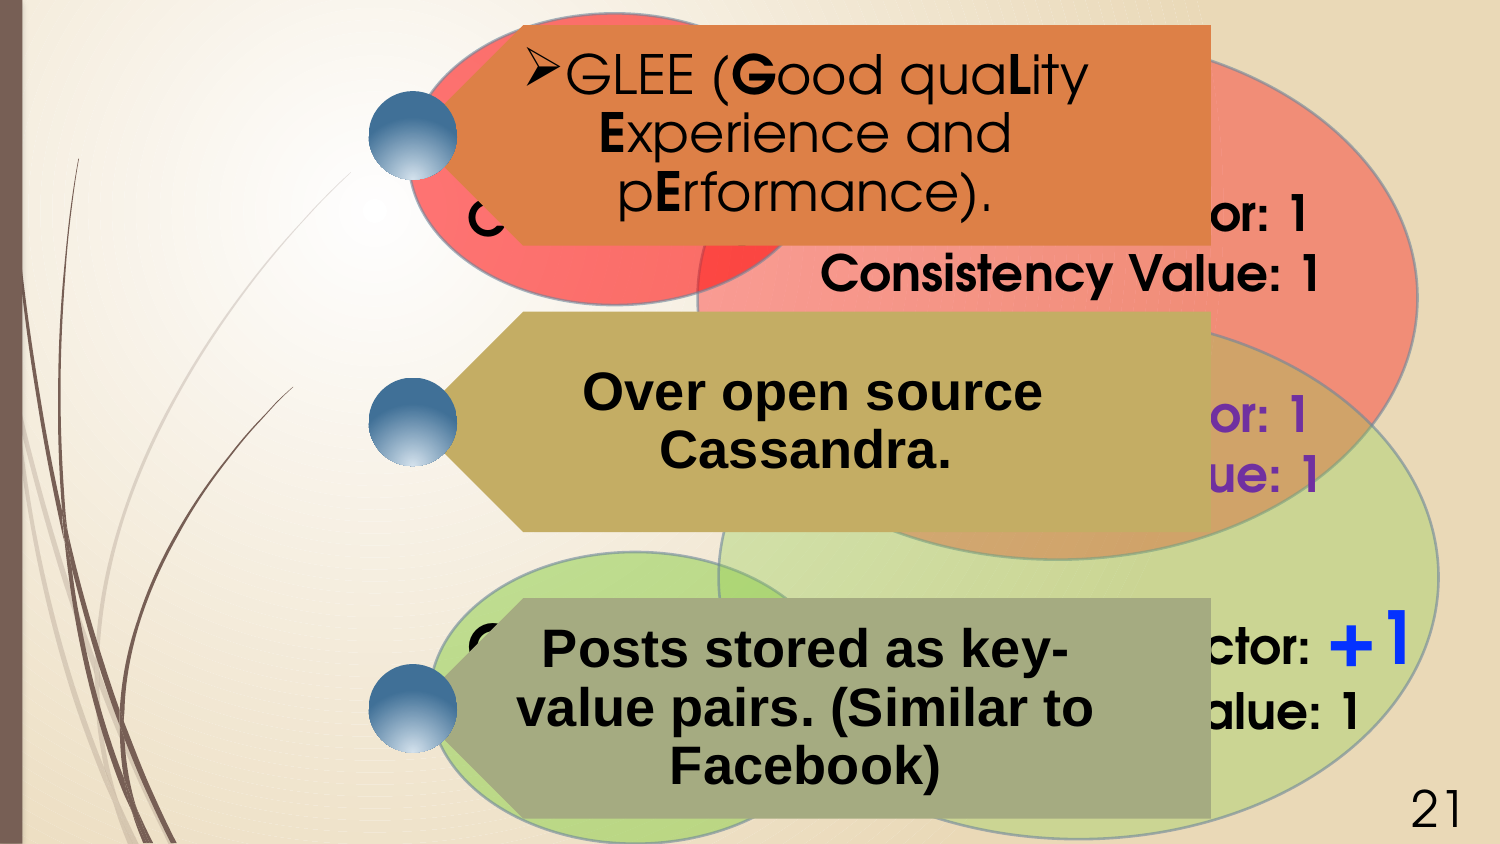

GLEE

Cassandra
GLEE (Good quaLity Experience and pErformance).
 Over open source Cassandra.
Posts stored as key-value pairs. (Similar to Facebook)
Social
Consistency
Eventual
Consistency
Replication Factor: 1
Consistency Value: 1
Replication Factor: 1
Consistency Value: 1
Replication Factor: +1
Consistency Value: 1
21